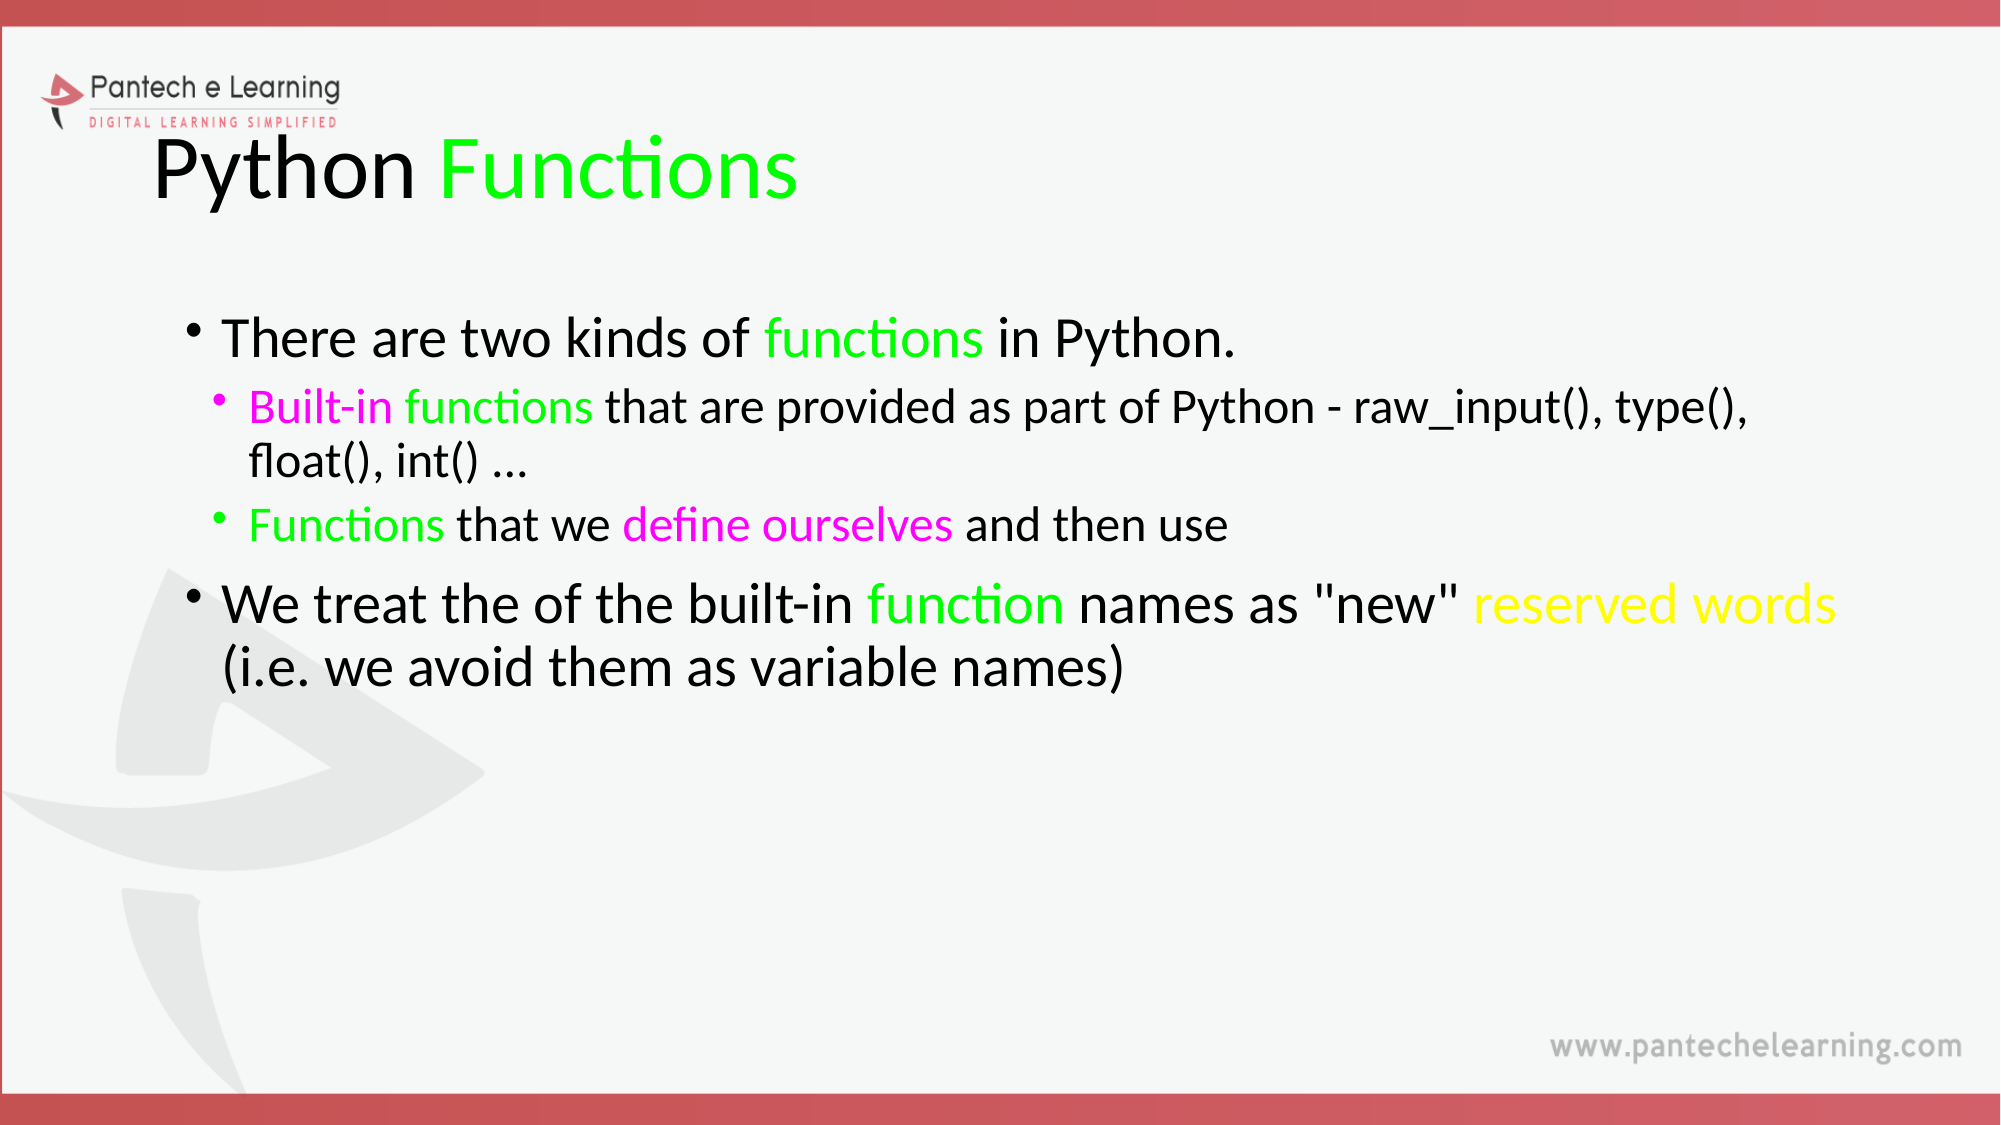

# Python Functions
There are two kinds of functions in Python.
Built-in functions that are provided as part of Python - raw_input(), type(), float(), int() ...
Functions that we define ourselves and then use
We treat the of the built-in function names as "new" reserved words (i.e. we avoid them as variable names)